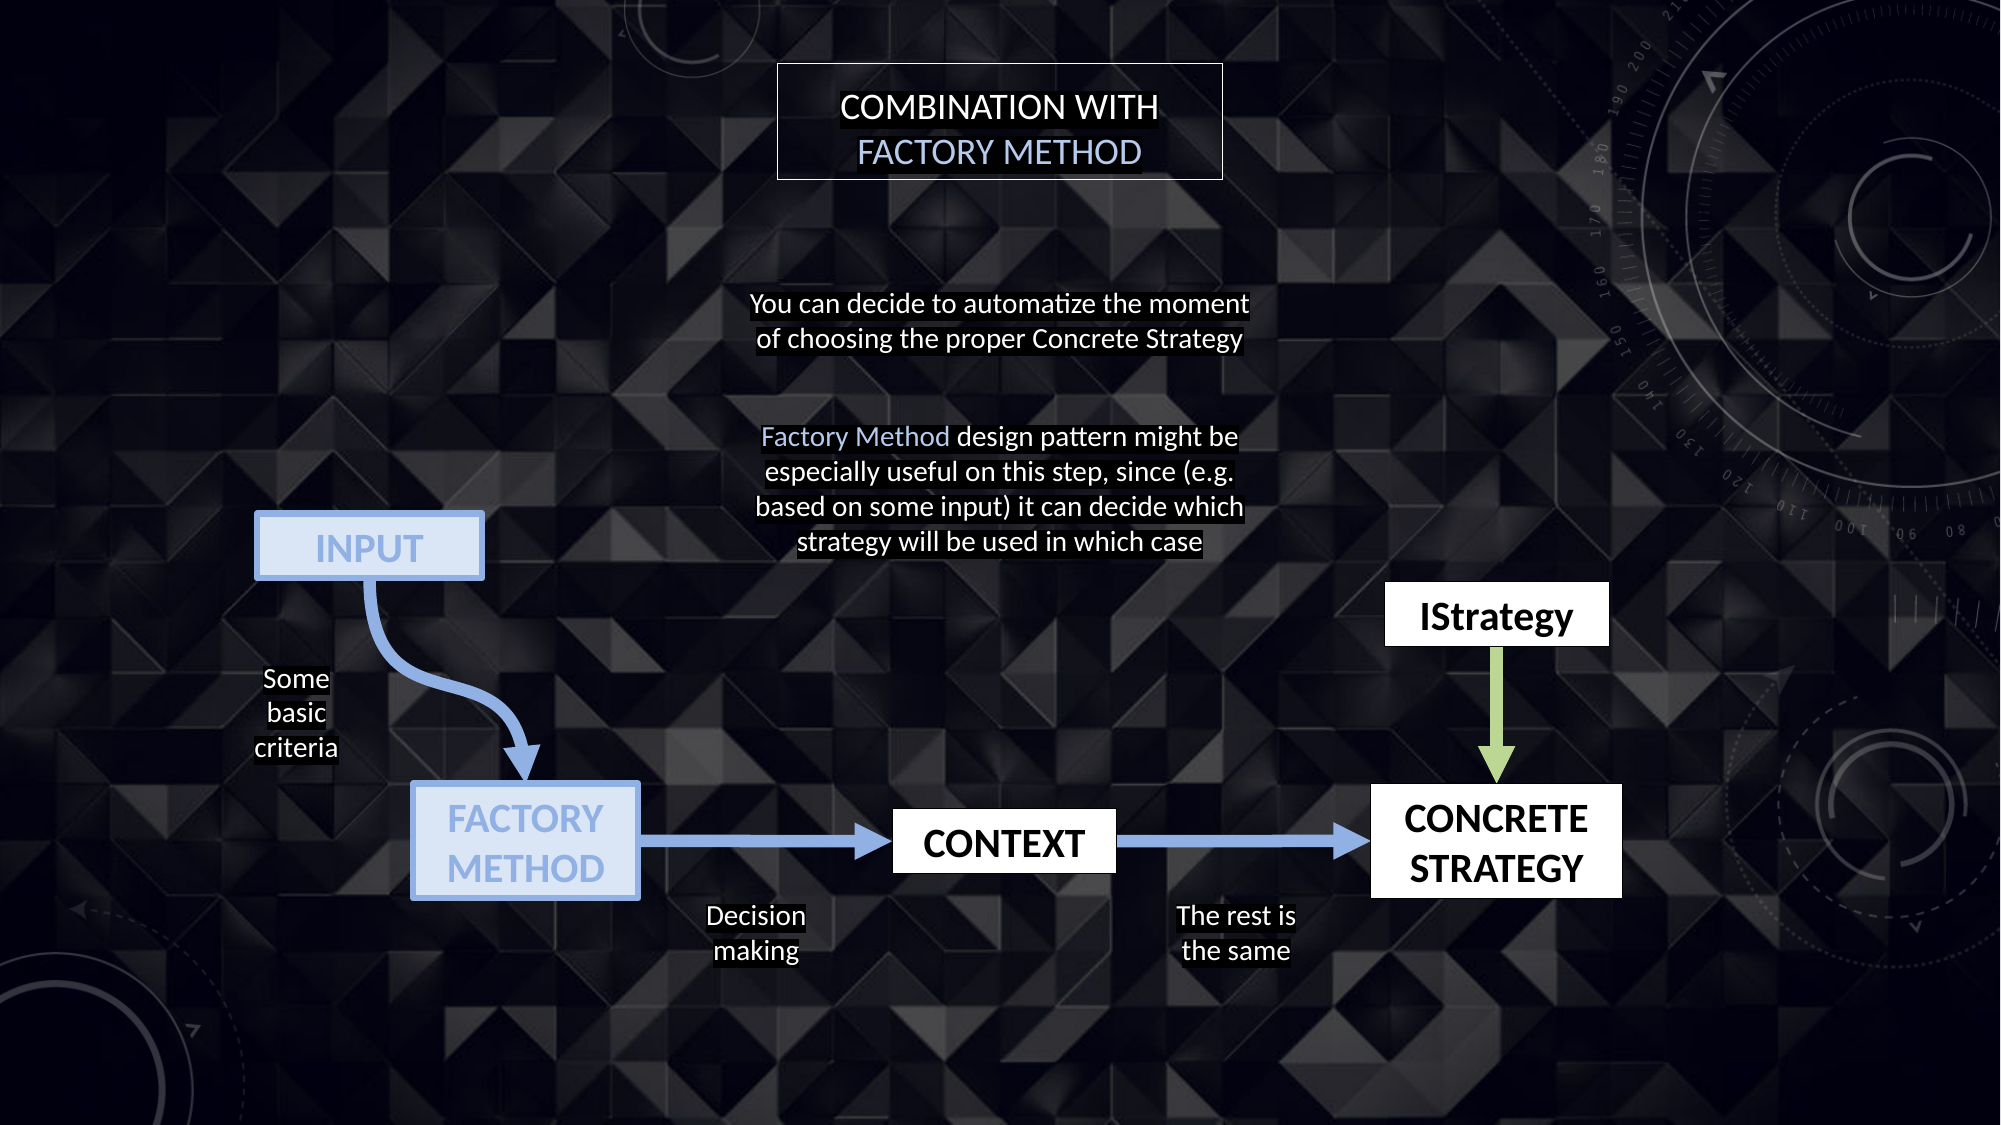

# Combination with Factory Method
You can decide to automatize the moment
of choosing the proper Concrete Strategy
Factory Method design pattern might be
especially useful on this step, since (e.g.
based on some input) it can decide which
strategy will be used in which case
INPUT
IStrategy
Some
basic
criteria
CONCRETE
STRATEGY
FACTORY
METHOD
CONTEXT
Decision
making
The rest is
the same